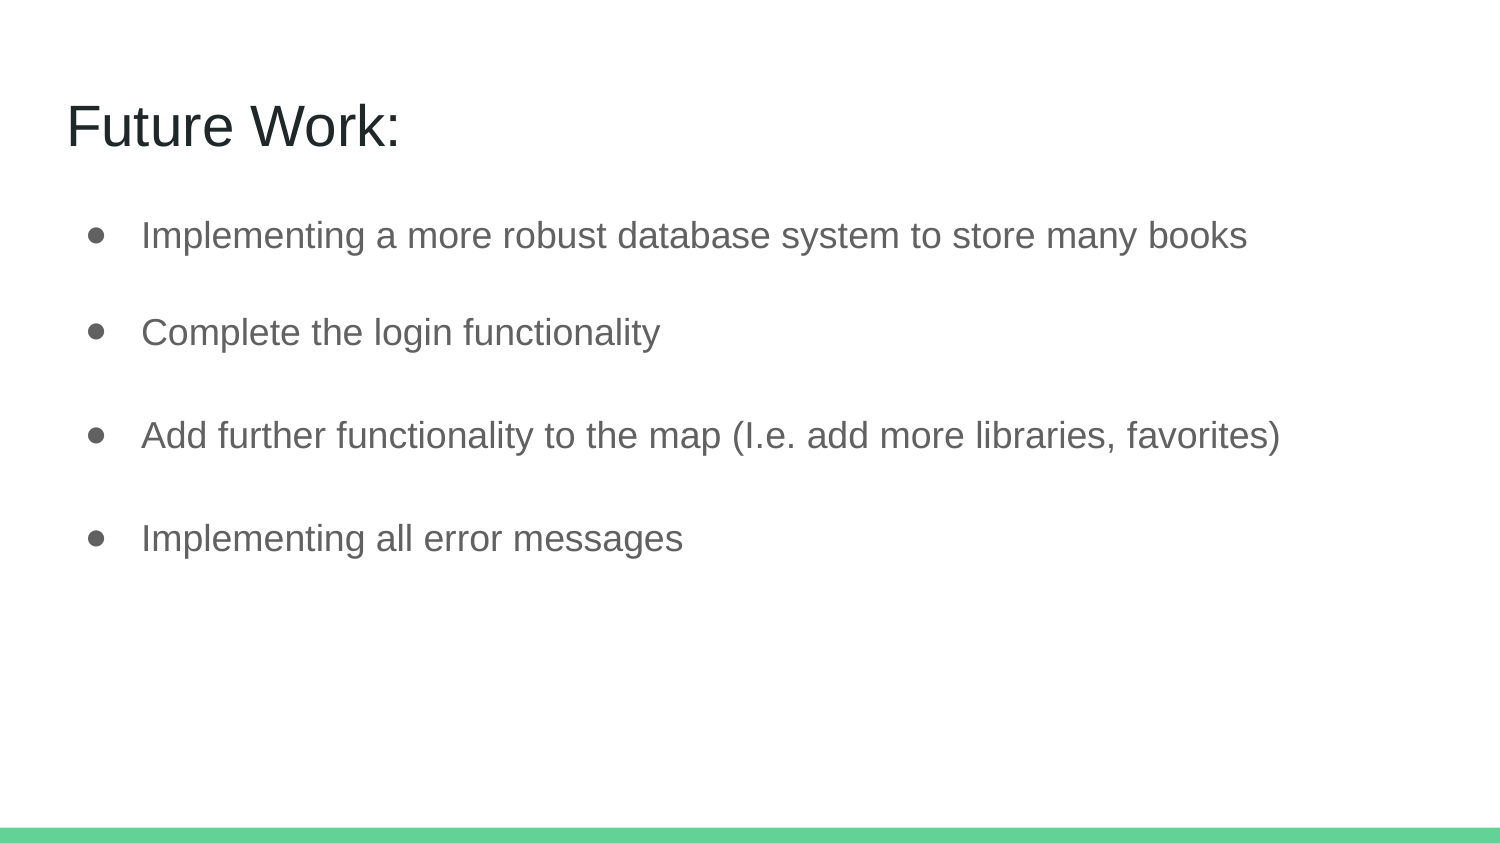

Anthony
# Future Work:
Implementing a more robust database system to store many books
Complete the login functionality
Add further functionality to the map (I.e. add more libraries, favorites)
Implementing all error messages